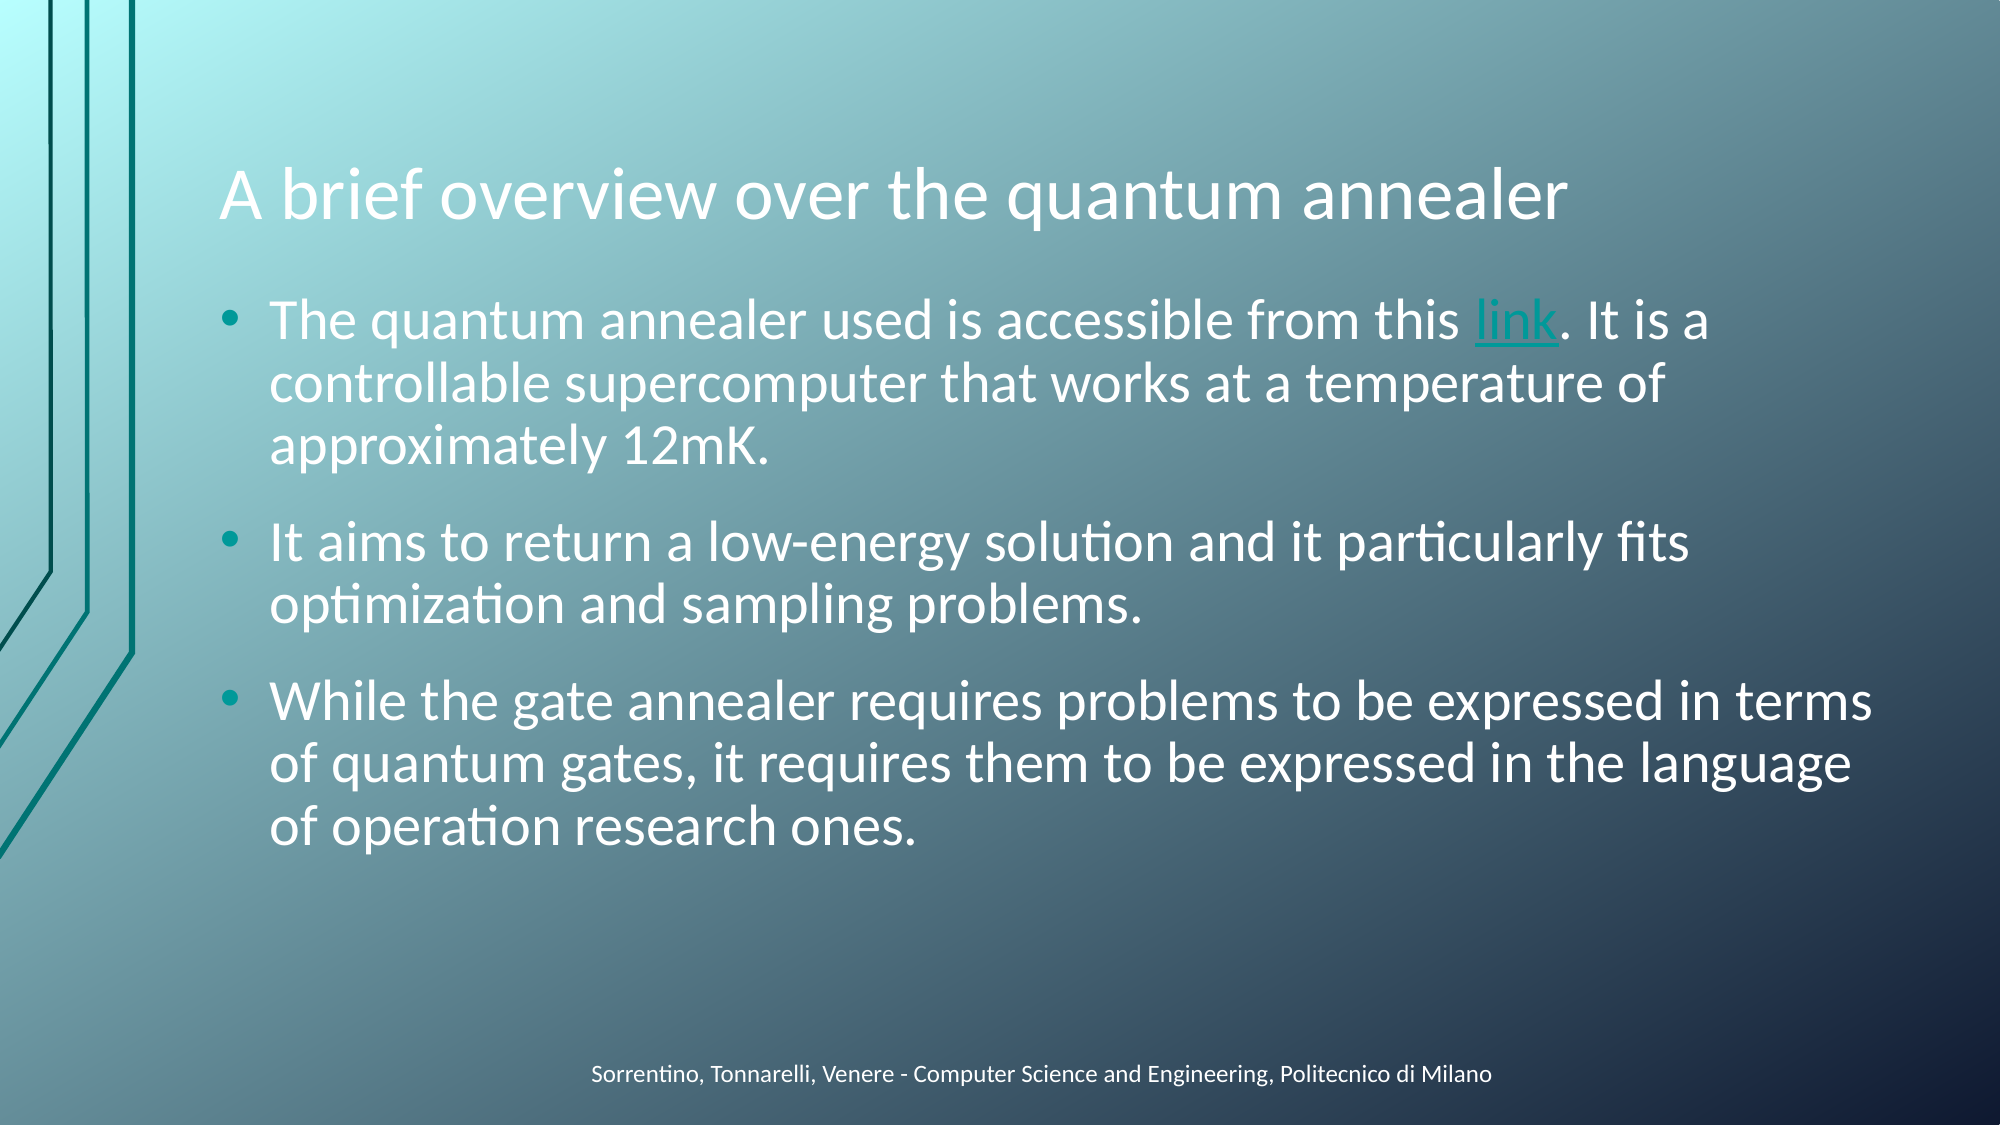

# A brief overview over the quantum annealer
The quantum annealer used is accessible from this link. It is a controllable supercomputer that works at a temperature of approximately 12mK.
It aims to return a low-energy solution and it particularly fits optimization and sampling problems.
While the gate annealer requires problems to be expressed in terms of quantum gates, it requires them to be expressed in the language of operation research ones.

Sorrentino, Tonnarelli, Venere - Computer Science and Engineering, Politecnico di Milano